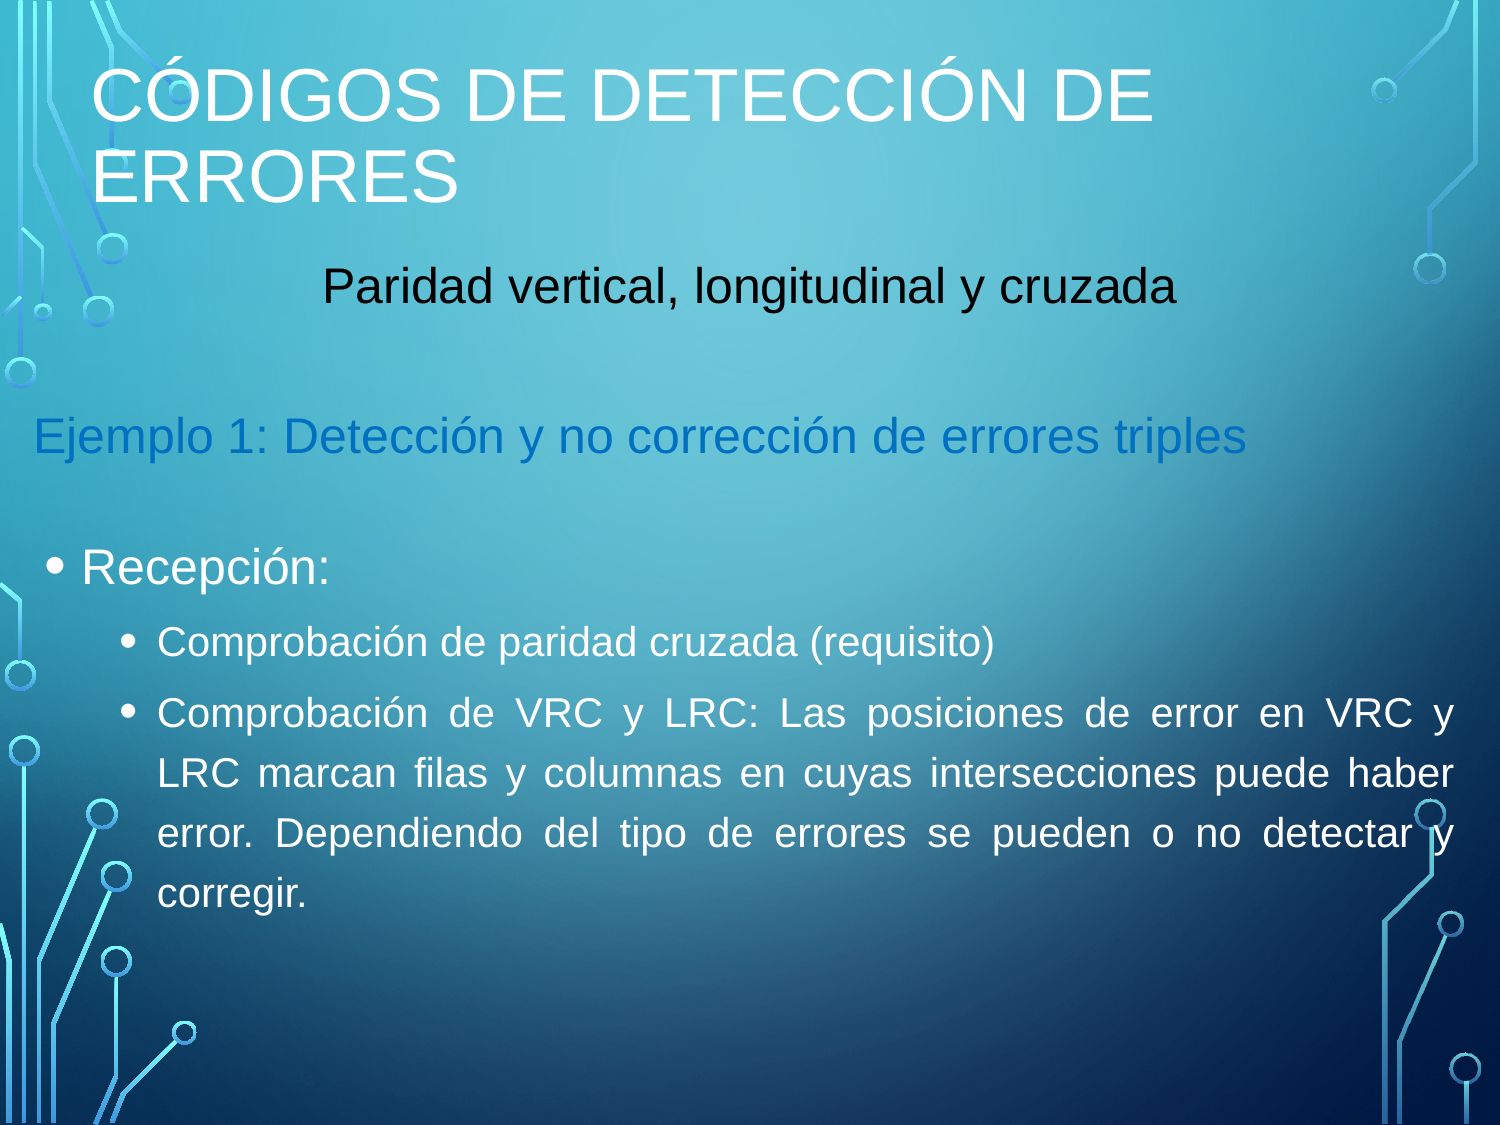

# Códigos de detección de errores
Paridad vertical, longitudinal y cruzada
Ejemplo 1: Detección y no corrección de errores triples
Recepción:
Comprobación de paridad cruzada (requisito)
Comprobación de VRC y LRC: Las posiciones de error en VRC y LRC marcan filas y columnas en cuyas intersecciones puede haber error. Dependiendo del tipo de errores se pueden o no detectar y corregir.